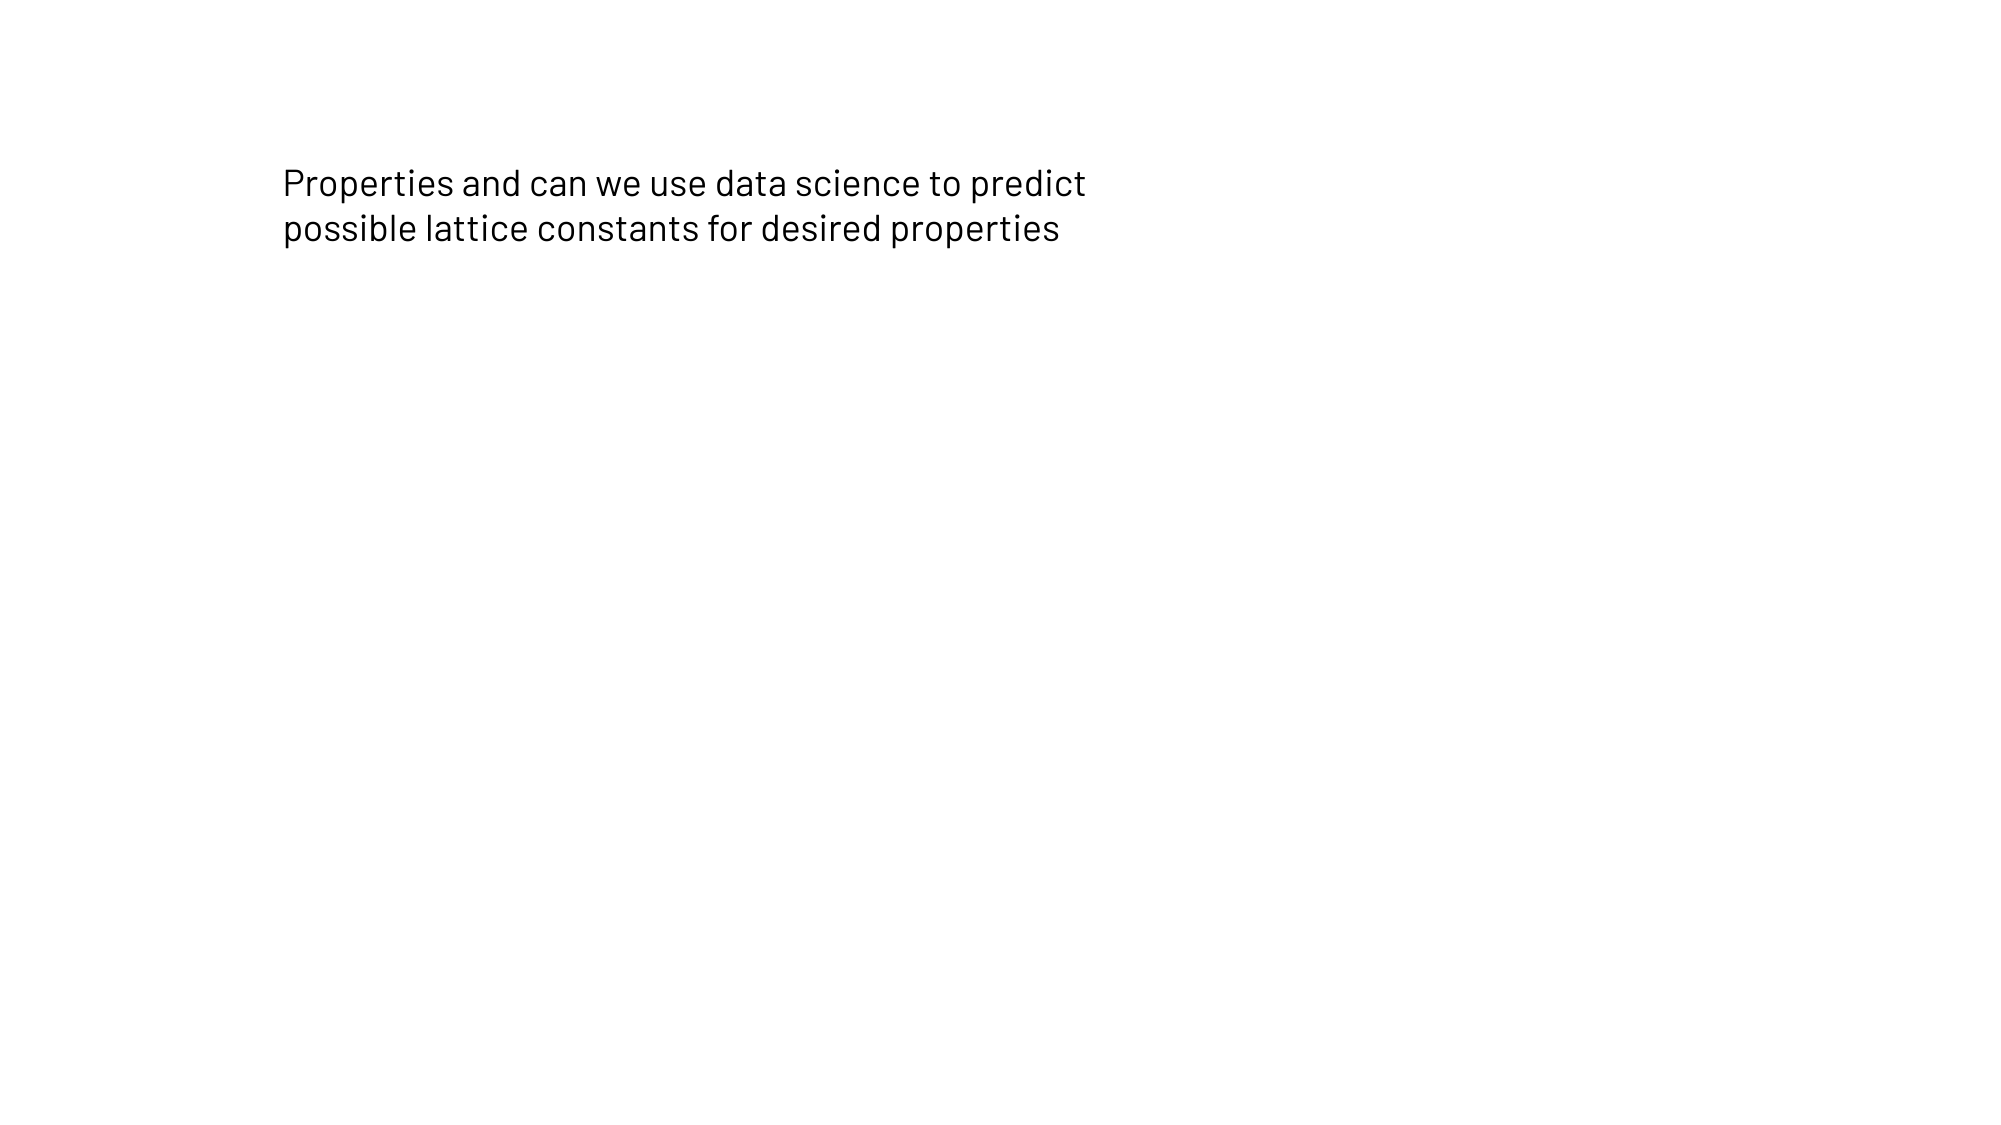

Properties and can we use data science to predict possible lattice constants for desired properties